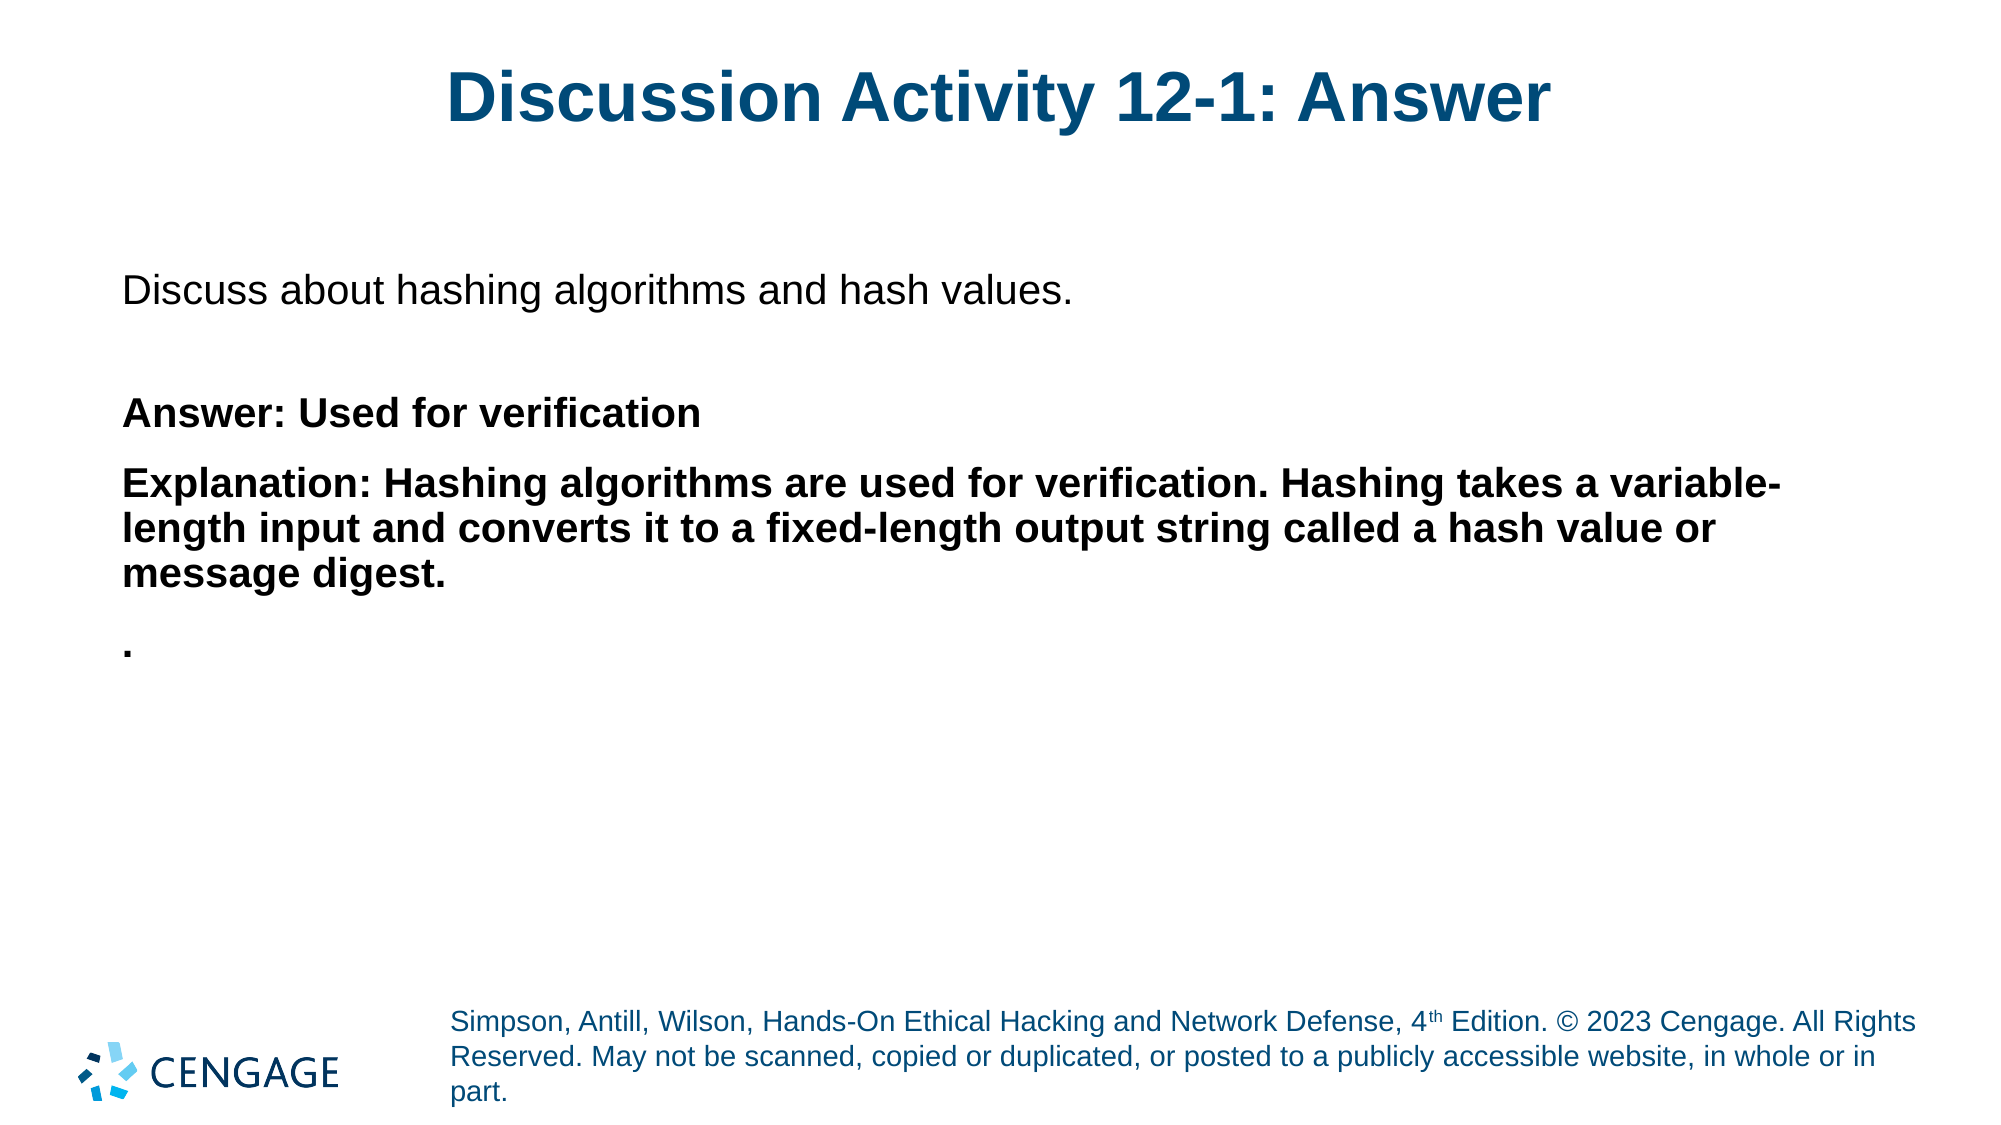

# Discussion Activity 12-1: Answer
Discuss about hashing algorithms and hash values.

Answer: Used for verification
Explanation: Hashing algorithms are used for verification. Hashing takes a variable-length input and converts it to a fixed-length output string called a hash value or message digest.
.